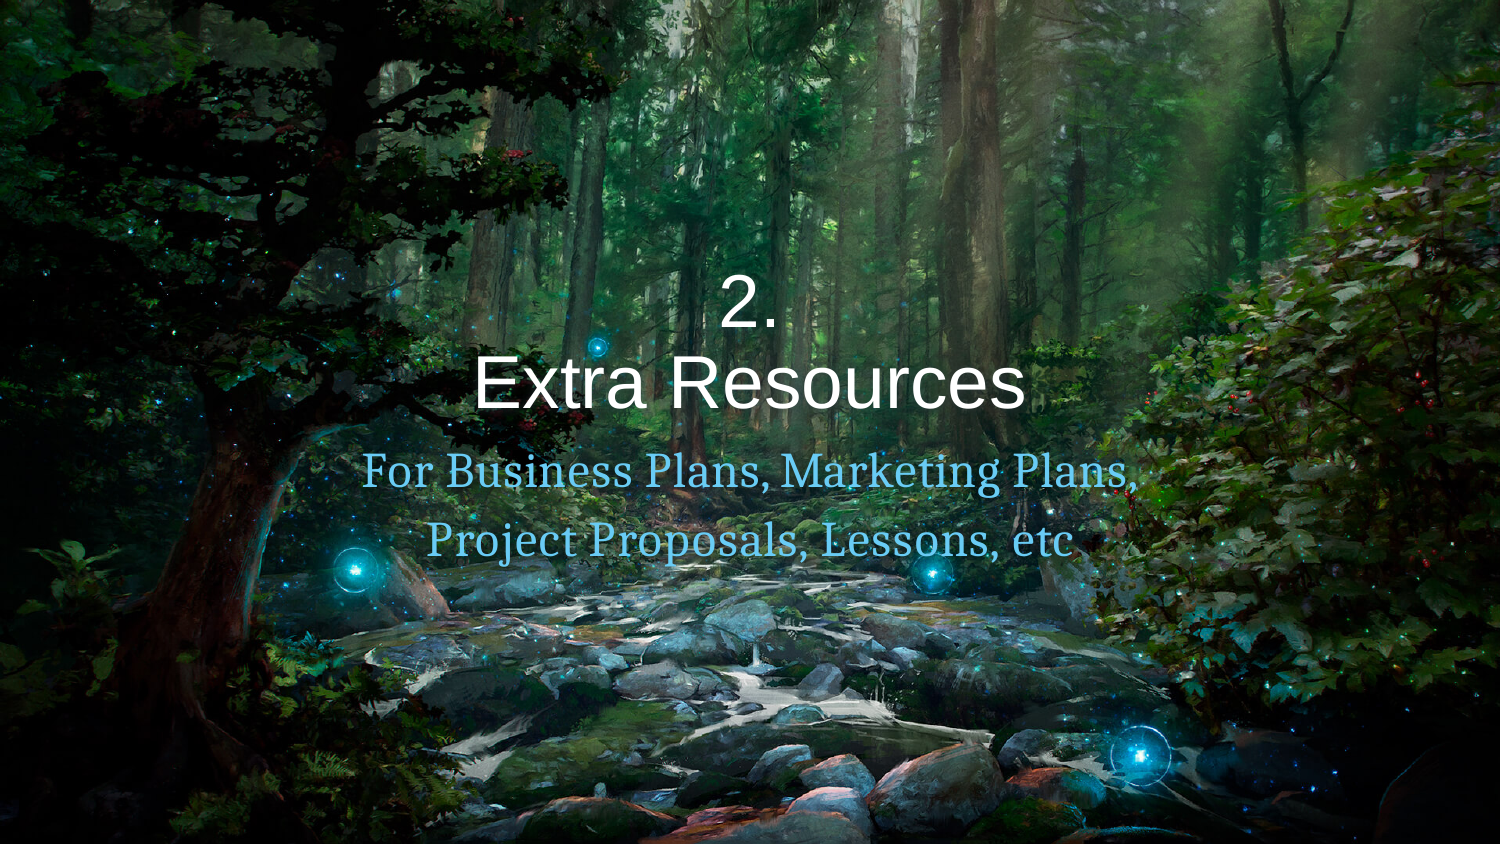

# 2. Extra Resources
For Business Plans, Marketing Plans,
Project Proposals, Lessons, etc